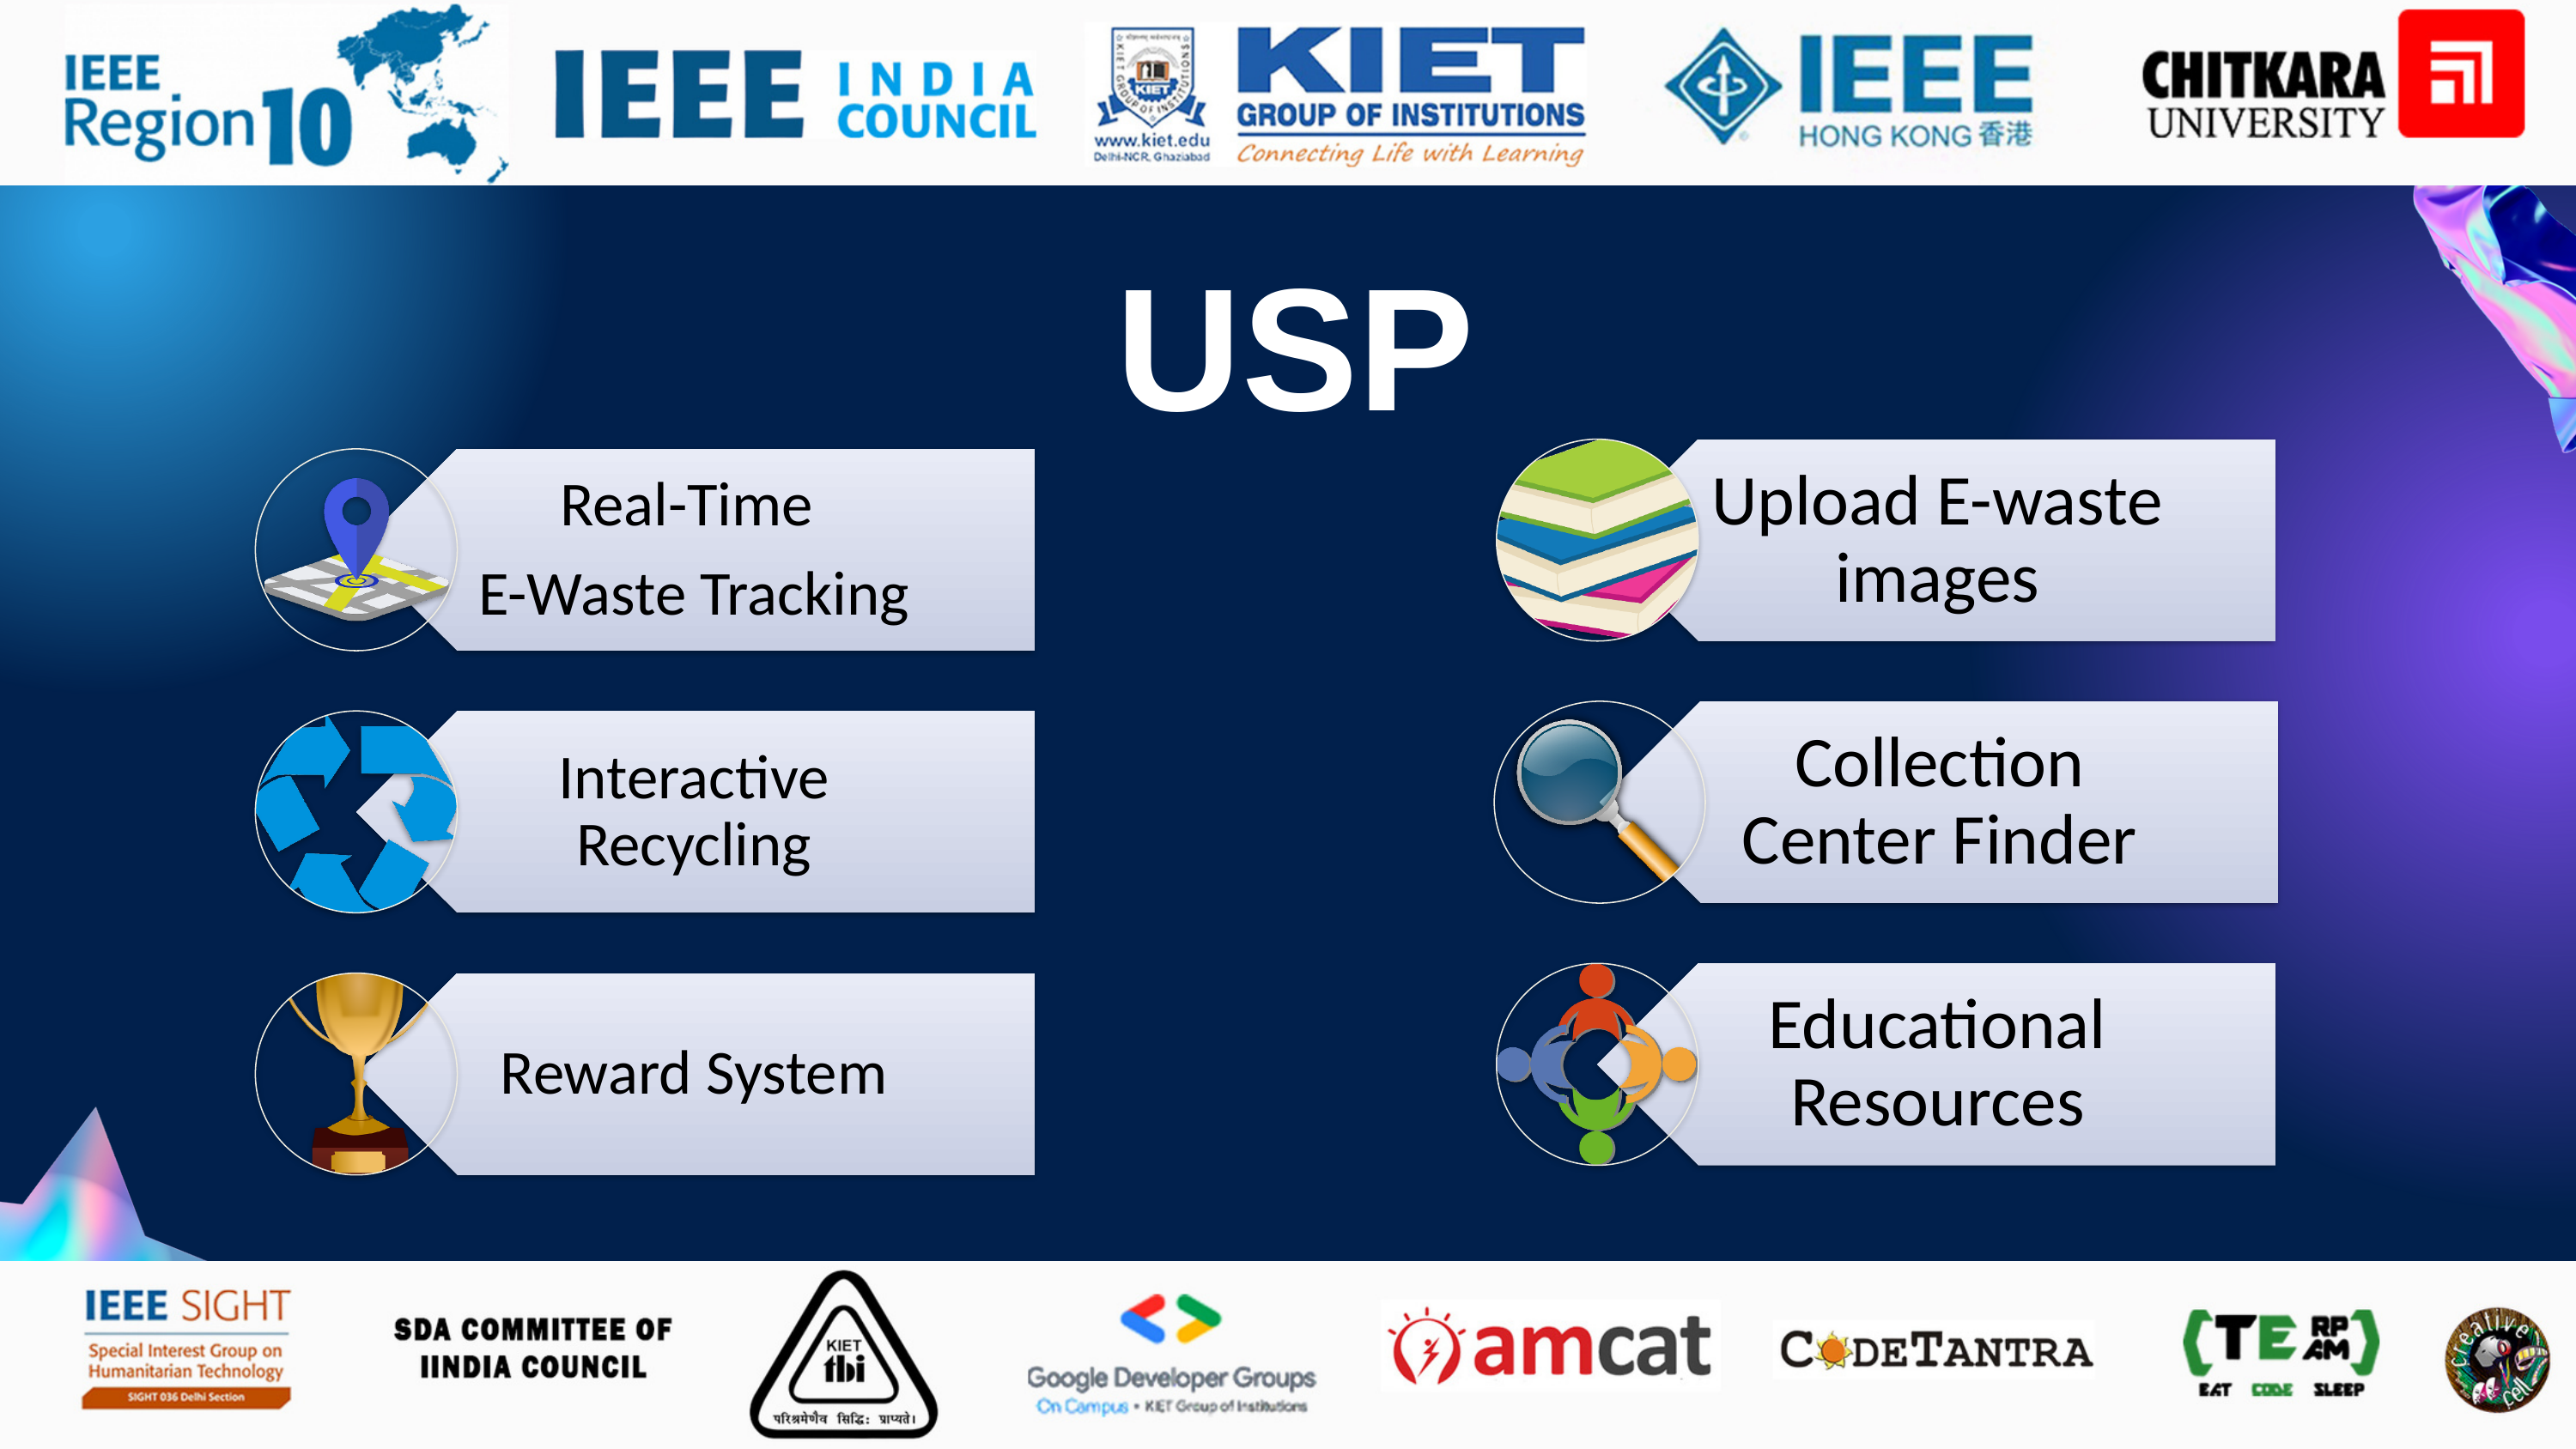

USP
Upload E-waste images
Collection Center Finder
Educational Resources
Real-Time
E-Waste Tracking
Interactive Recycling
Reward System